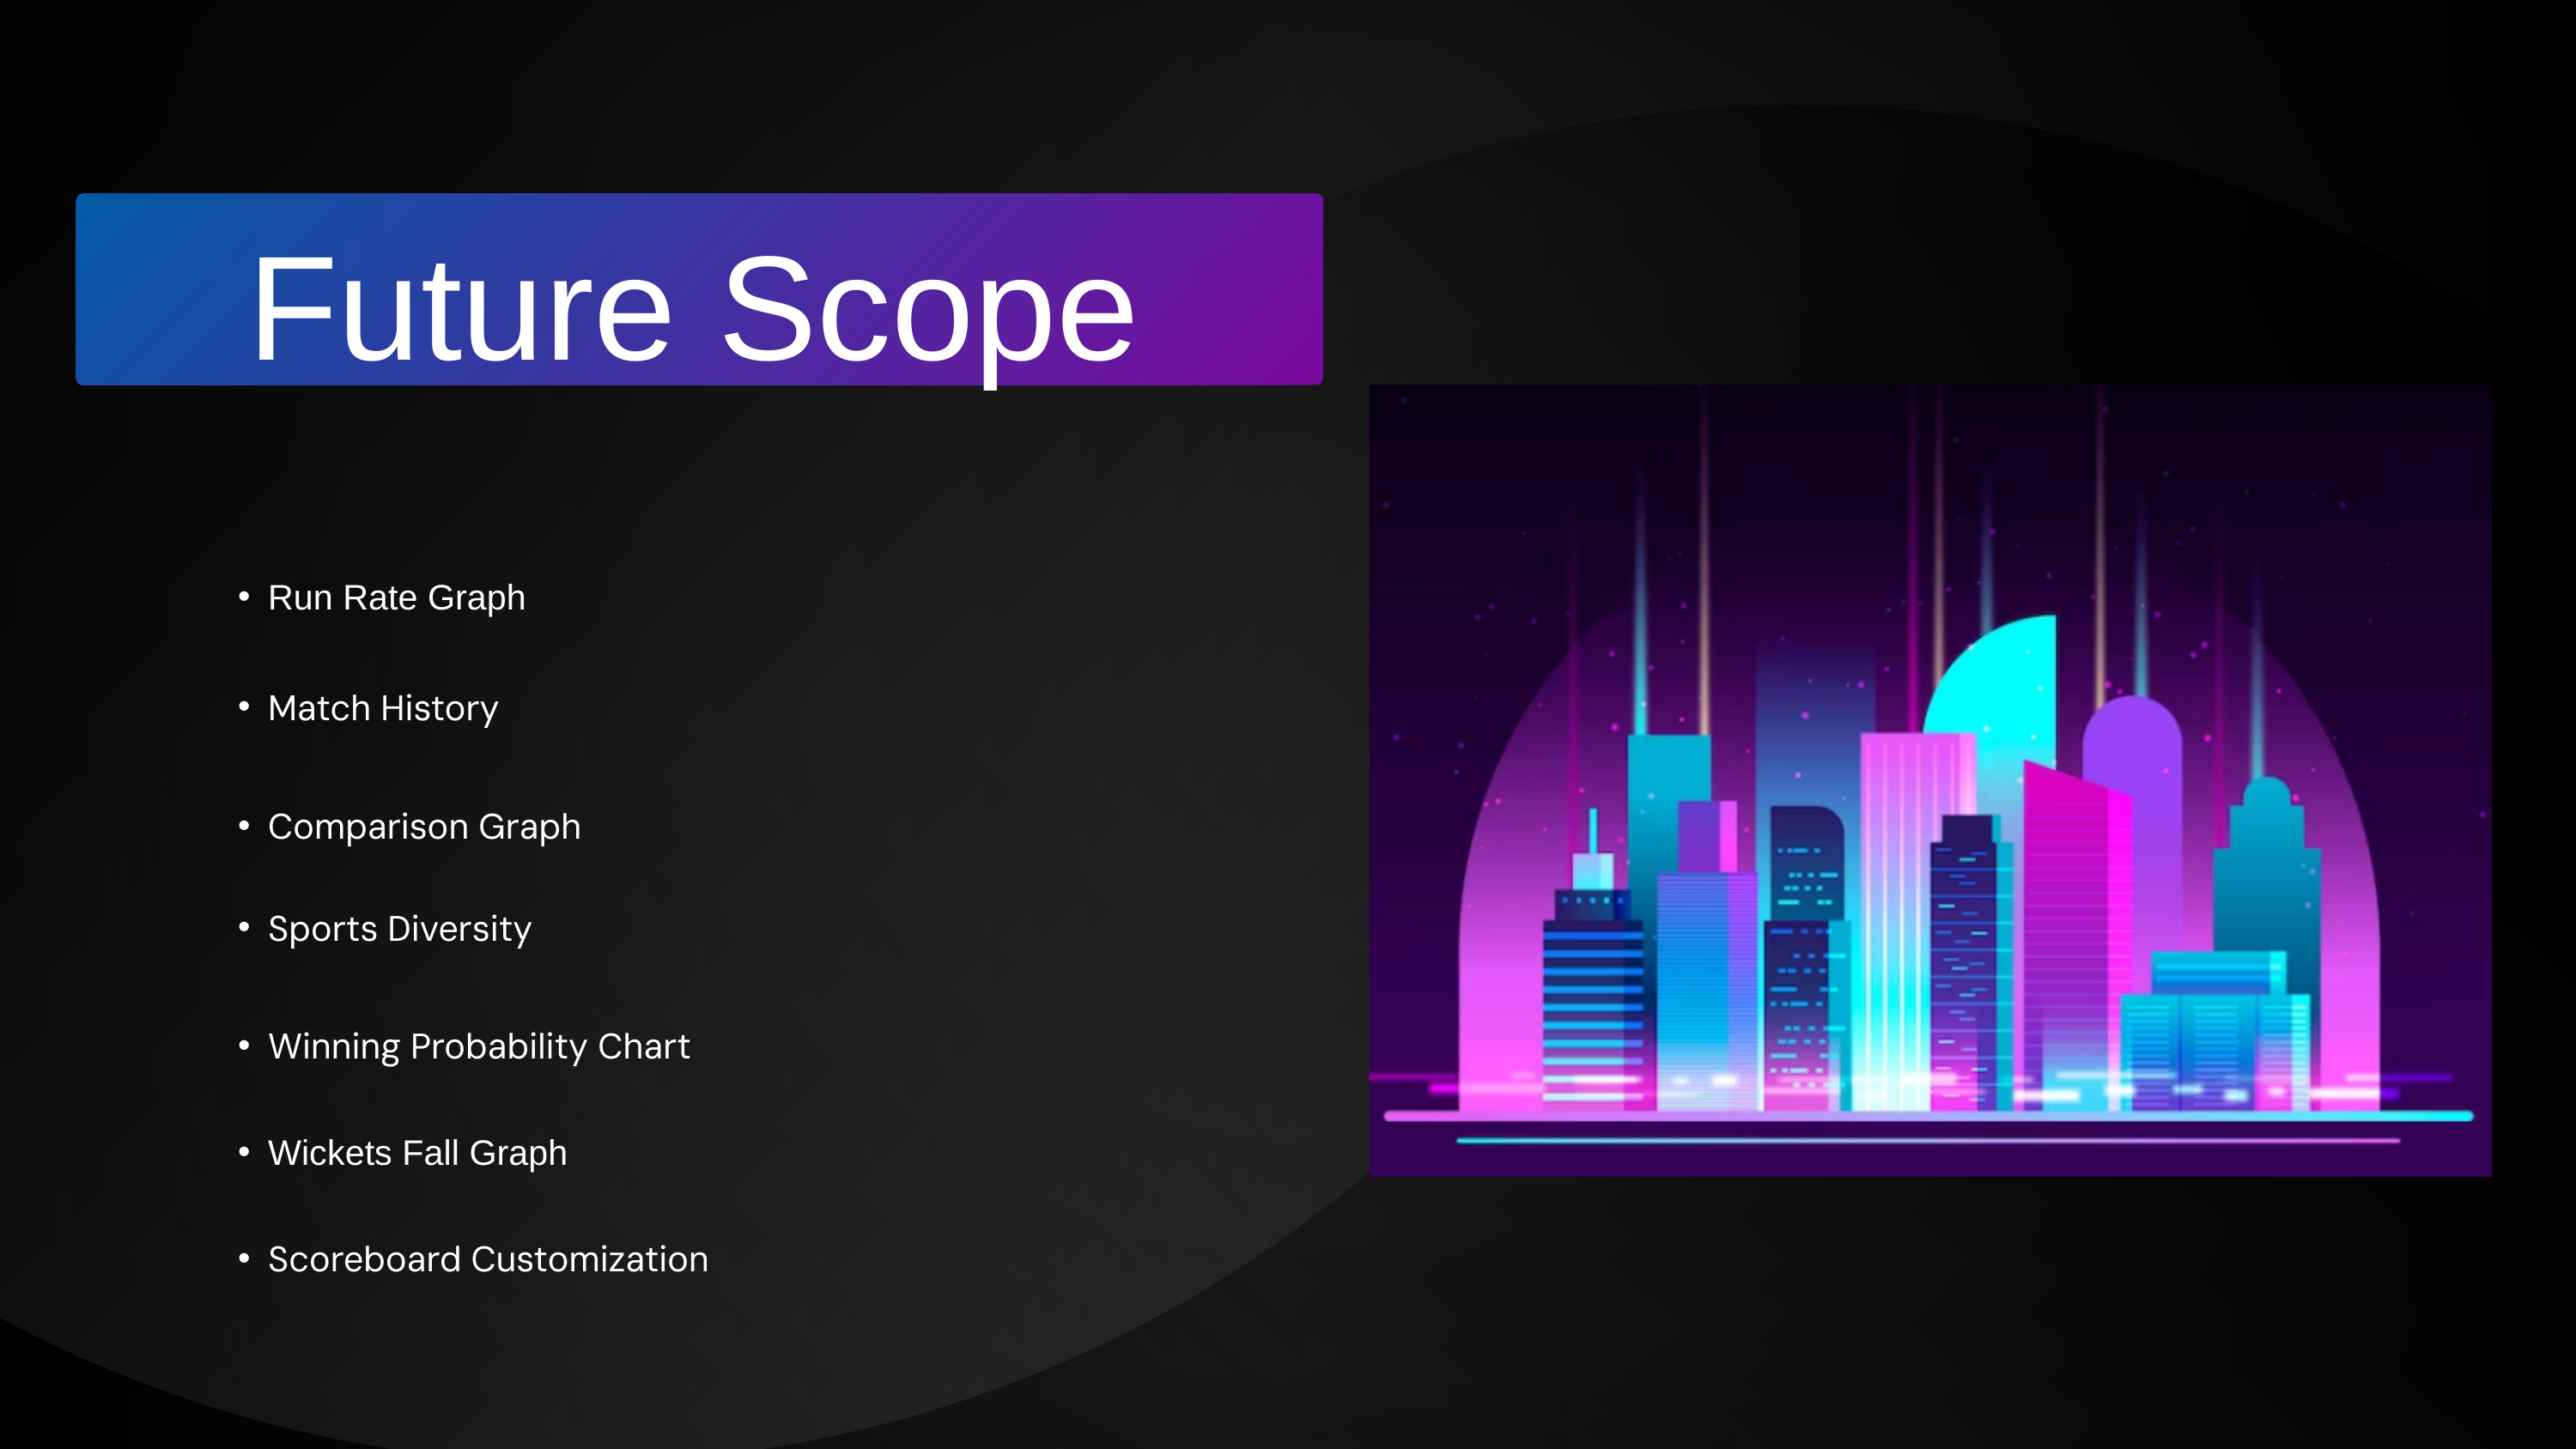

Future Scope

Run Rate Graph
Match History
Comparison Graph
Sports Diversity
Winning Probability Chart
Wickets Fall Graph
Scoreboard Customization